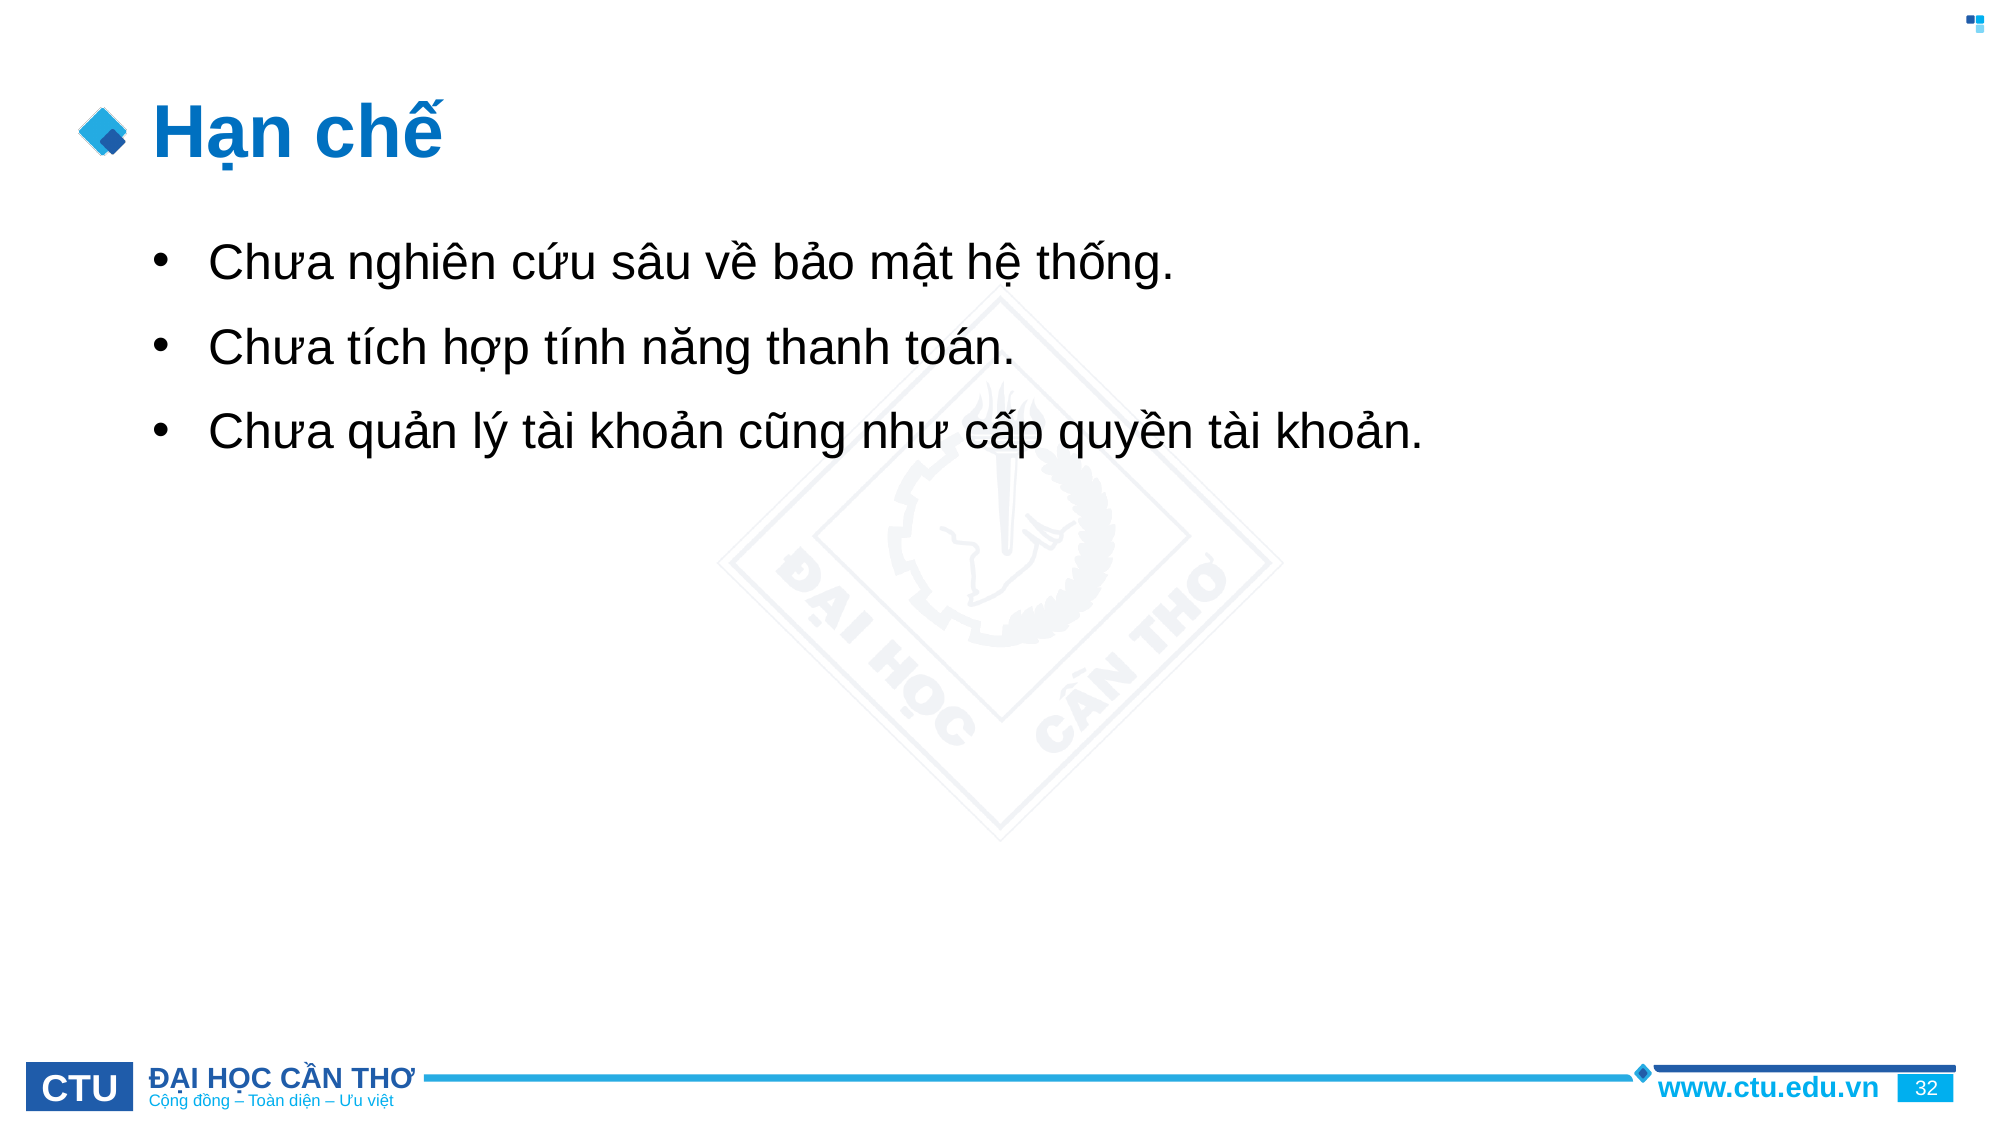

# Hạn chế
Chưa nghiên cứu sâu về bảo mật hệ thống.
Chưa tích hợp tính năng thanh toán.
Chưa quản lý tài khoản cũng như cấp quyền tài khoản.